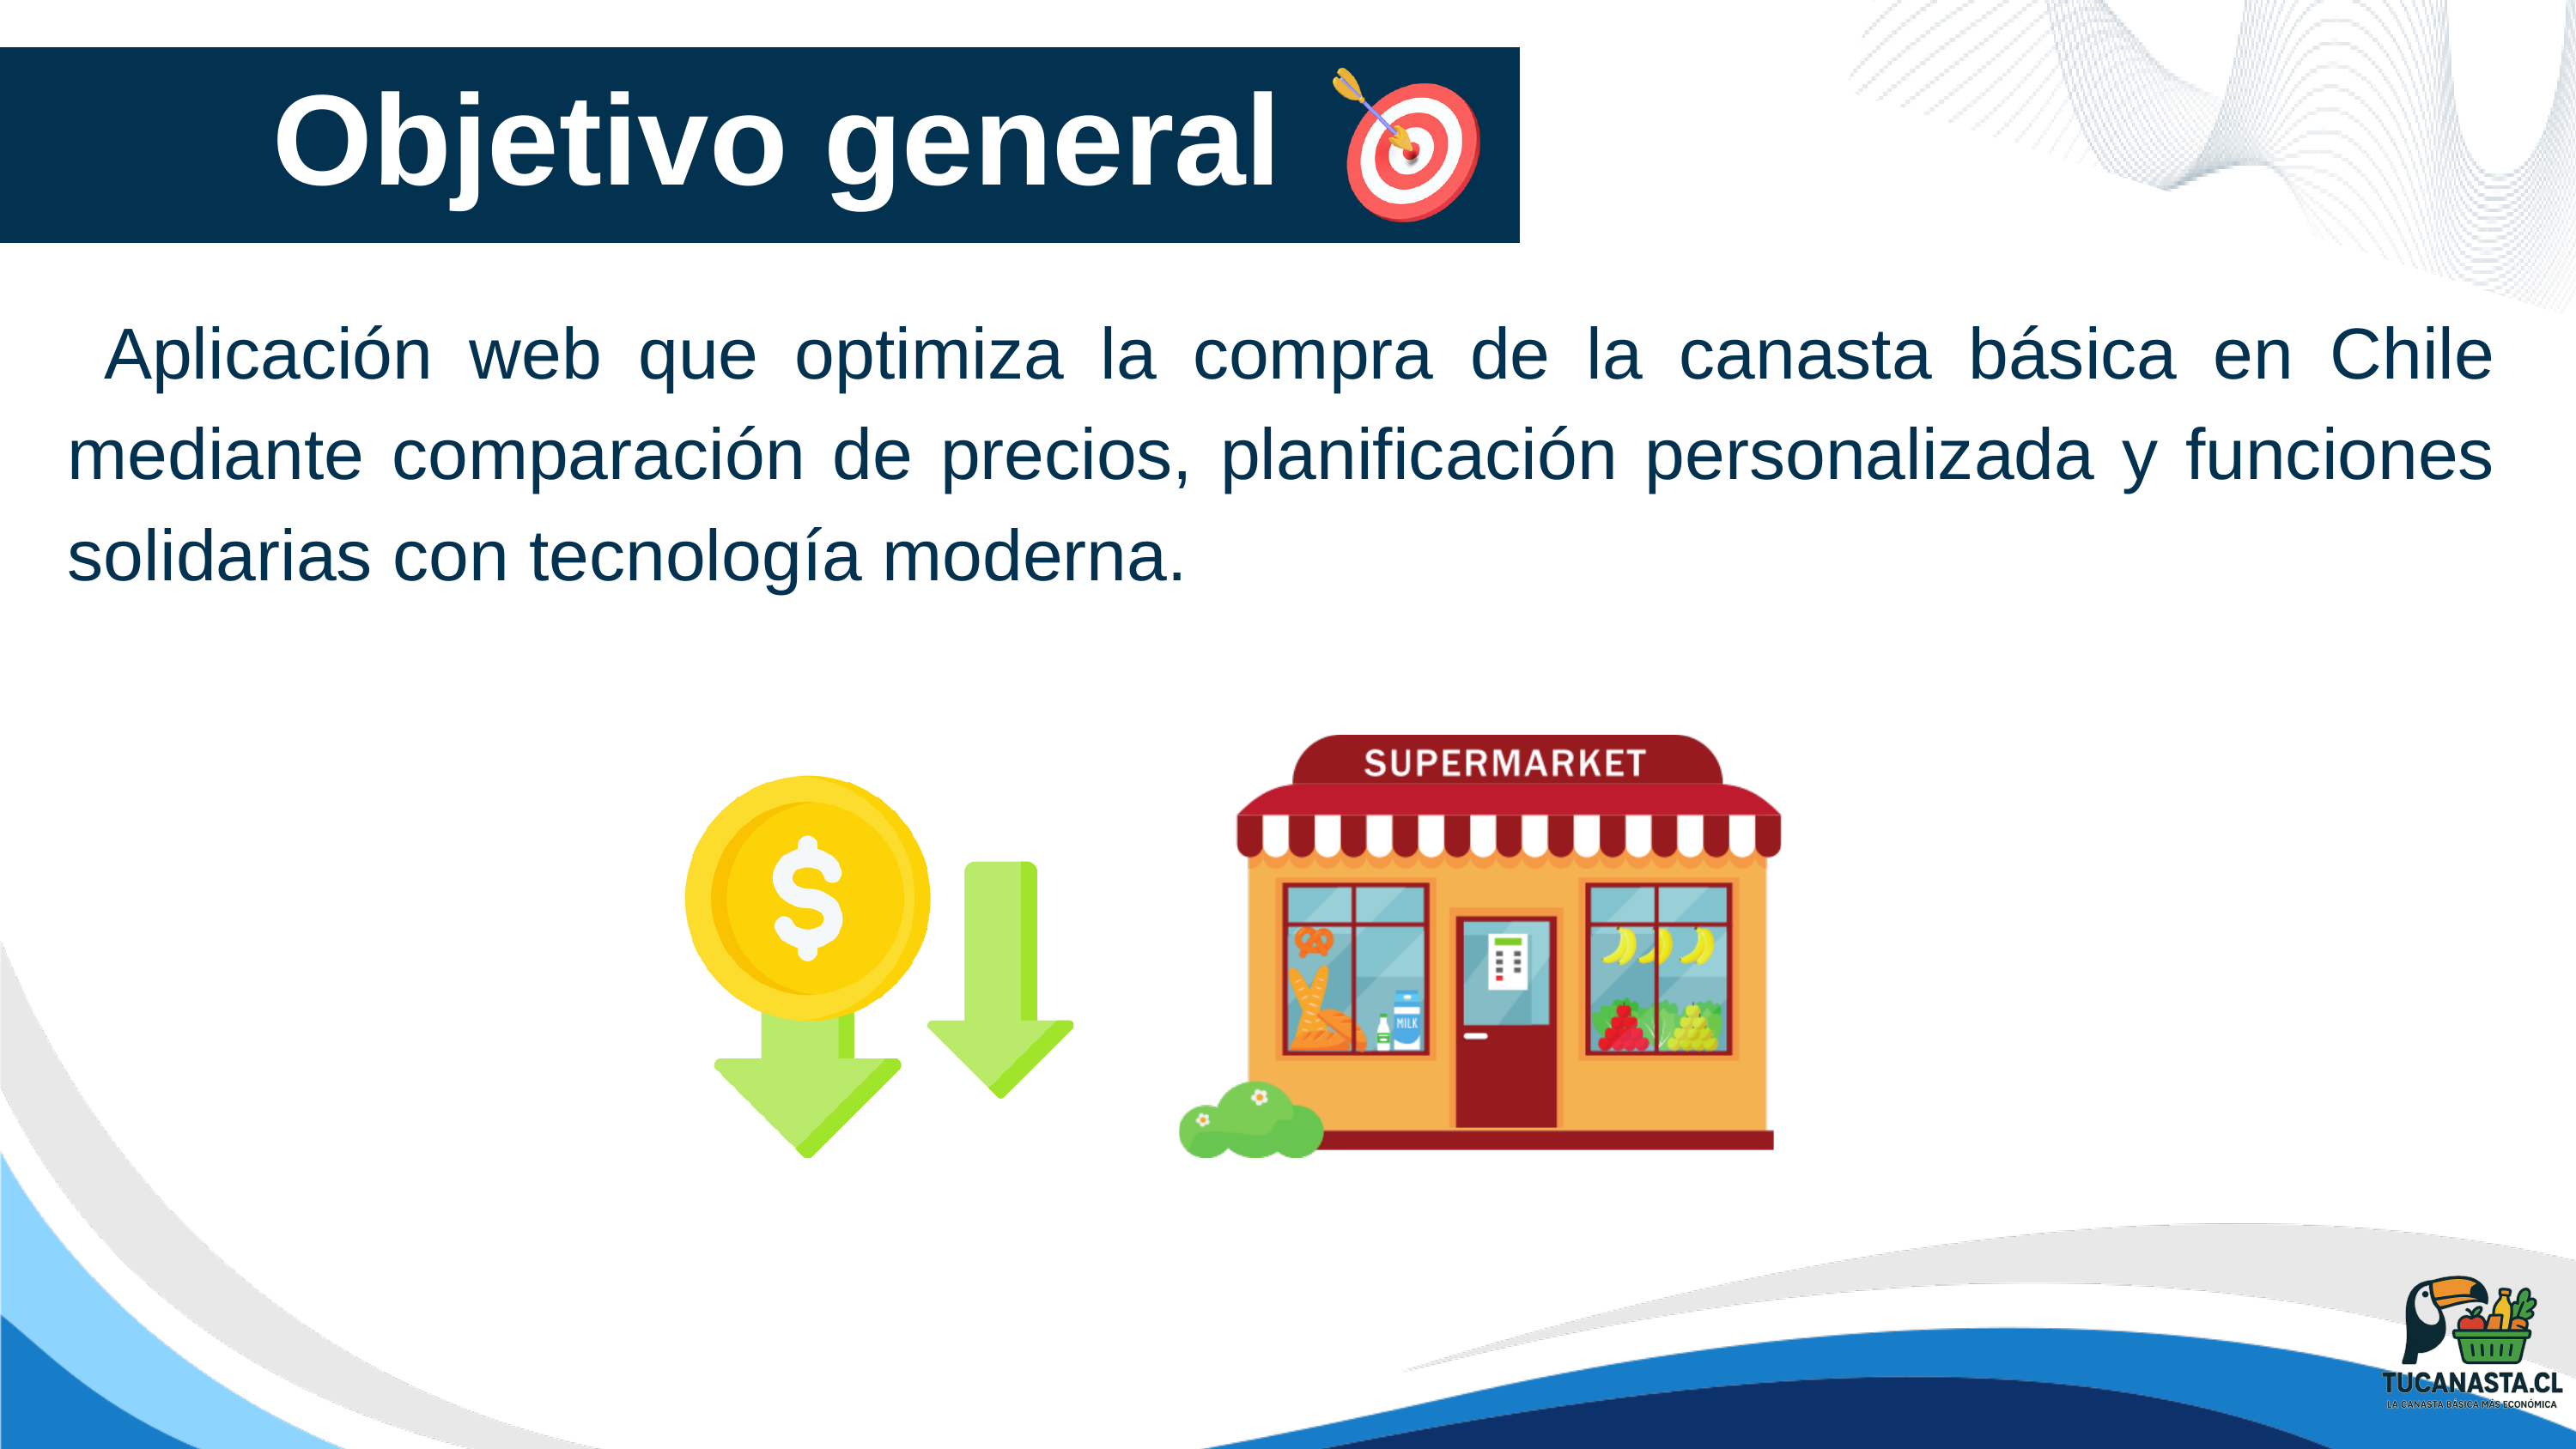

Objetivo general

 Aplicación web que optimiza la compra de la canasta básica en Chile mediante comparación de precios, planificación personalizada y funciones solidarias con tecnología moderna.